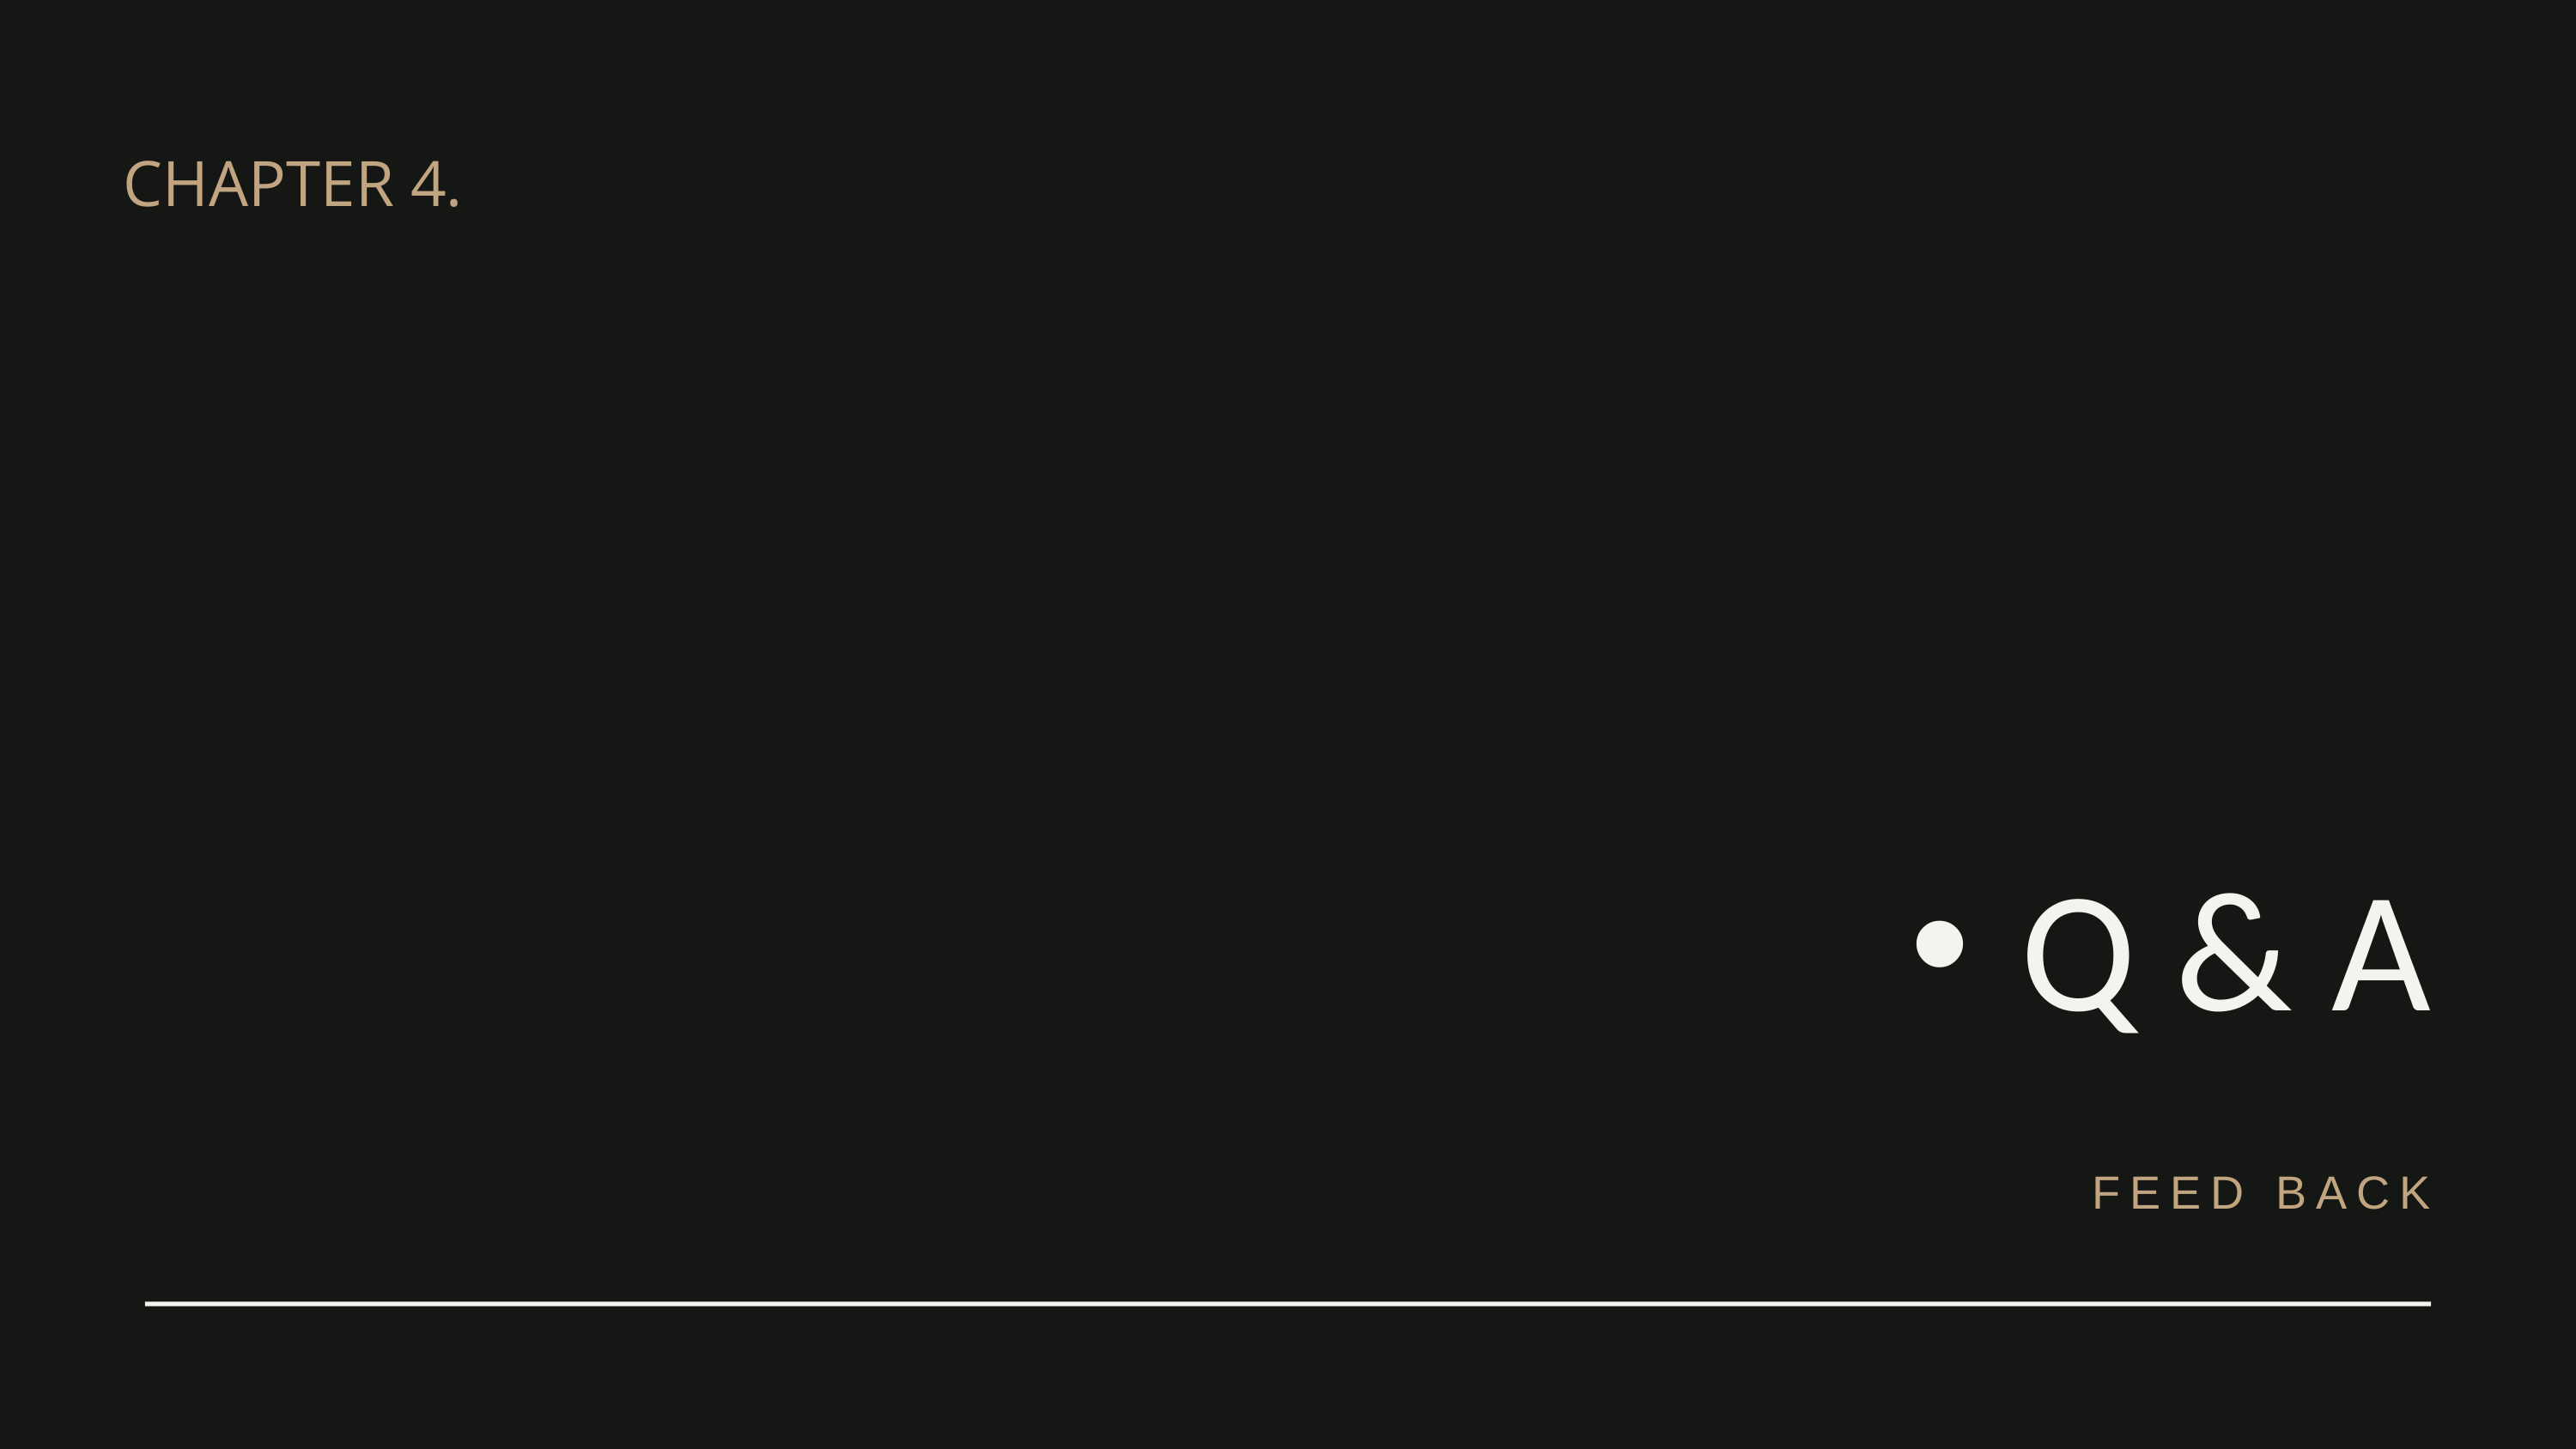

CHAPTER 4.
Q & A
FEED BACK